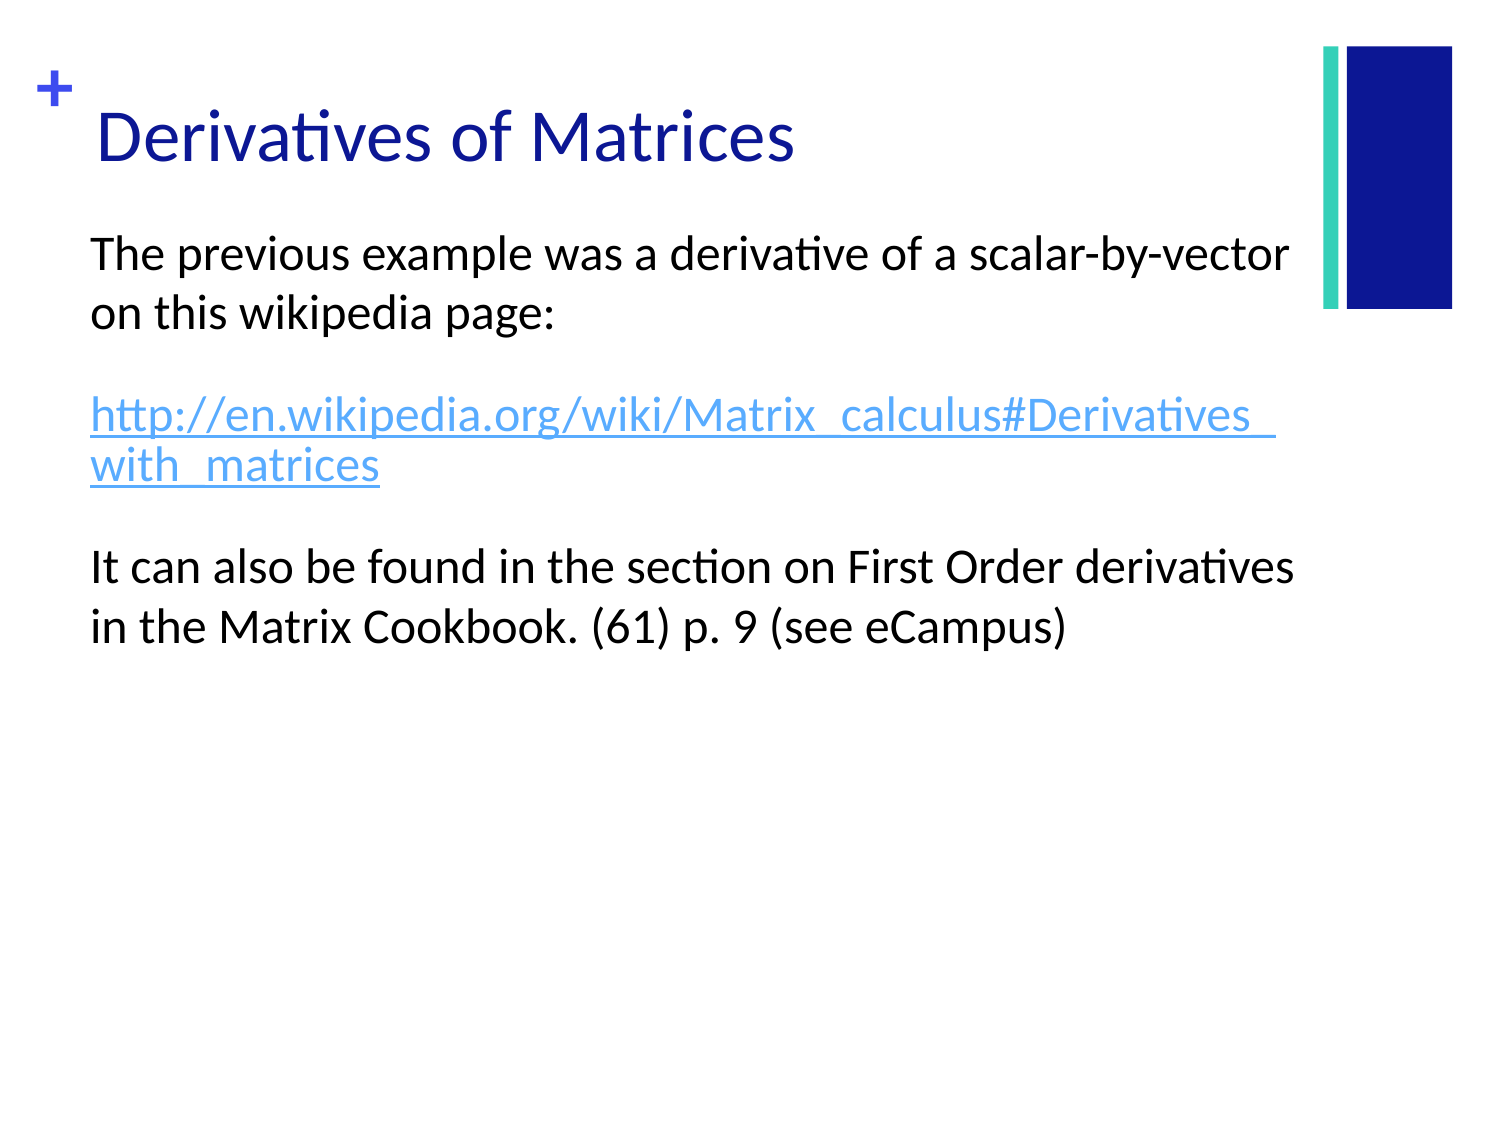

# Derivatives of Matrices
The previous example was a derivative of a scalar-by-vector on this wikipedia page:
http://en.wikipedia.org/wiki/Matrix_calculus#Derivatives_with_matrices
It can also be found in the section on First Order derivatives in the Matrix Cookbook. (61) p. 9 (see eCampus)